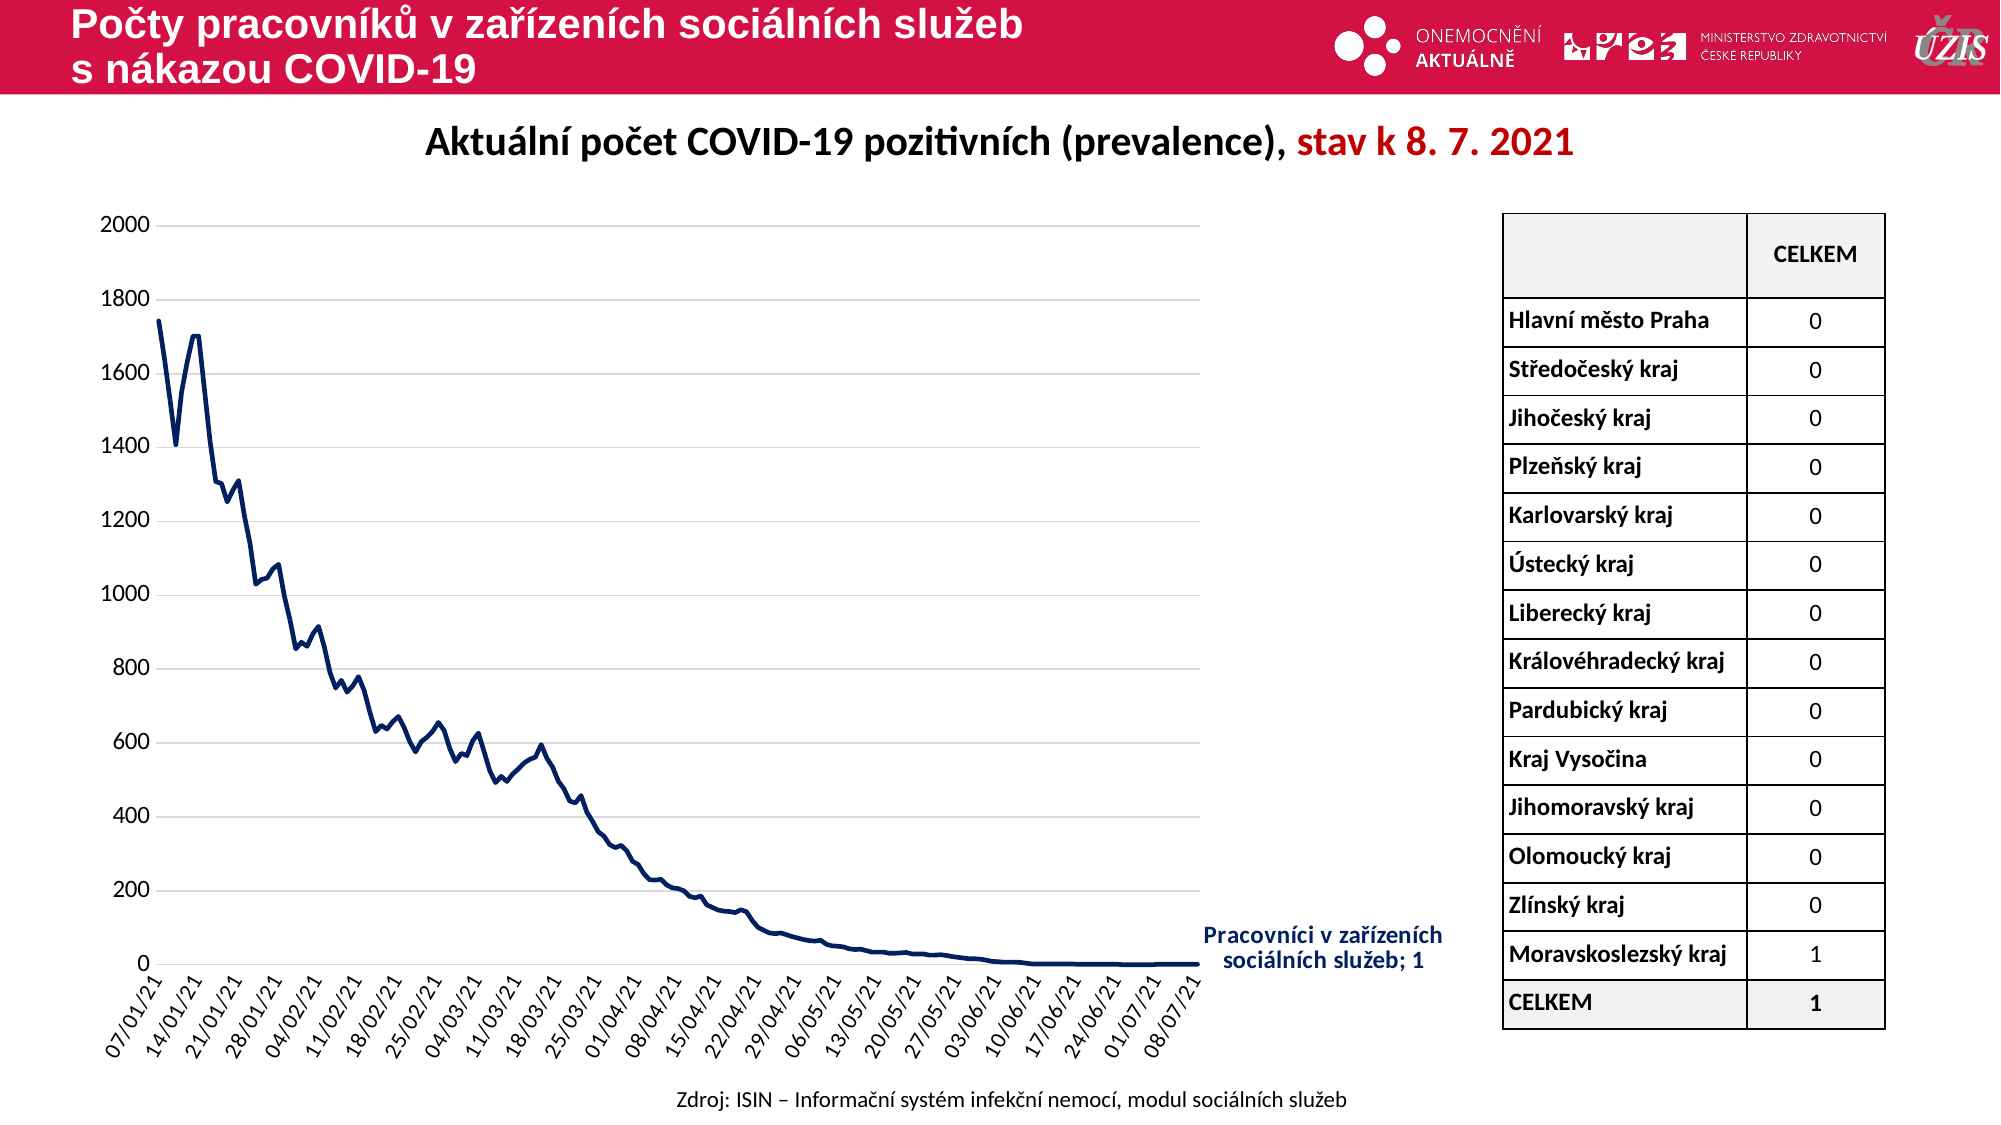

# Počty pracovníků v zařízeních sociálních služeb s nákazou COVID-19
Aktuální počet COVID-19 pozitivních (prevalence), stav k 8. 7. 2021

### Chart

| Category | Pracovníci v zařízeních sociálních služeb |
|---|---|
| 44203 | 1743.0 |
| 44204 | 1642.0 |
| 44205 | 1527.0 |
| 44206 | 1408.0 |
| 44207 | 1550.0 |
| 44208 | 1633.0 |
| 44209 | 1702.0 |
| 44210 | 1702.0 |
| 44211 | 1559.0 |
| 44212 | 1416.0 |
| 44213 | 1308.0 |
| 44214 | 1303.0 |
| 44215 | 1253.0 |
| 44216 | 1285.0 |
| 44217 | 1311.0 |
| 44218 | 1216.0 |
| 44219 | 1140.0 |
| 44220 | 1030.0 |
| 44221 | 1043.0 |
| 44222 | 1047.0 |
| 44223 | 1072.0 |
| 44224 | 1084.0 |
| 44225 | 999.0 |
| 44226 | 933.0 |
| 44227 | 855.0 |
| 44228 | 873.0 |
| 44229 | 862.0 |
| 44230 | 896.0 |
| 44231 | 916.0 |
| 44232 | 861.0 |
| 44233 | 791.0 |
| 44234 | 749.0 |
| 44235 | 770.0 |
| 44236 | 738.0 |
| 44237 | 755.0 |
| 44238 | 780.0 |
| 44239 | 742.0 |
| 44240 | 683.0 |
| 44241 | 631.0 |
| 44242 | 648.0 |
| 44243 | 638.0 |
| 44244 | 658.0 |
| 44245 | 672.0 |
| 44246 | 642.0 |
| 44247 | 603.0 |
| 44248 | 576.0 |
| 44249 | 604.0 |
| 44250 | 616.0 |
| 44251 | 632.0 |
| 44252 | 656.0 |
| 44253 | 634.0 |
| 44254 | 585.0 |
| 44255 | 550.0 |
| 44256 | 572.0 |
| 44257 | 566.0 |
| 44258 | 606.0 |
| 44259 | 627.0 |
| 44260 | 577.0 |
| 44261 | 525.0 |
| 44262 | 493.0 |
| 44263 | 510.0 |
| 44264 | 496.0 |
| 44265 | 516.0 |
| 44266 | 530.0 |
| 44267 | 546.0 |
| 44268 | 556.0 |
| 44269 | 562.0 |
| 44270 | 596.0 |
| 44271 | 559.0 |
| 44272 | 535.0 |
| 44273 | 497.0 |
| 44274 | 476.0 |
| 44275 | 443.0 |
| 44276 | 438.0 |
| 44277 | 458.0 |
| 44278 | 413.0 |
| 44279 | 388.0 |
| 44280 | 360.0 |
| 44281 | 348.0 |
| 44282 | 325.0 |
| 44283 | 317.0 |
| 44284 | 323.0 |
| 44285 | 308.0 |
| 44286 | 280.0 |
| 44287 | 271.0 |
| 44288 | 246.0 |
| 44289 | 230.0 |
| 44290 | 229.0 |
| 44291 | 231.0 |
| 44292 | 216.0 |
| 44293 | 208.0 |
| 44294 | 206.0 |
| 44295 | 200.0 |
| 44296 | 185.0 |
| 44297 | 181.0 |
| 44298 | 186.0 |
| 44299 | 162.0 |
| 44300 | 155.0 |
| 44301 | 148.0 |
| 44302 | 145.0 |
| 44303 | 144.0 |
| 44304 | 141.0 |
| 44305 | 149.0 |
| 44306 | 143.0 |
| 44307 | 119.0 |
| 44308 | 101.0 |
| 44309 | 93.0 |
| 44310 | 86.0 |
| 44311 | 84.0 |
| 44312 | 86.0 |
| 44313 | 81.0 |
| 44314 | 76.0 |
| 44315 | 72.0 |
| 44316 | 68.0 |
| 44317 | 65.0 |
| 44318 | 64.0 |
| 44319 | 66.0 |
| 44320 | 55.0 |
| 44321 | 51.0 |
| 44322 | 50.0 |
| 44323 | 48.0 |
| 44324 | 43.0 |
| 44325 | 41.0 |
| 44326 | 42.0 |
| 44327 | 38.0 |
| 44328 | 34.0 |
| 44329 | 34.0 |
| 44330 | 34.0 |
| 44331 | 31.0 |
| 44332 | 31.0 |
| 44333 | 32.0 |
| 44334 | 33.0 |
| 44335 | 29.0 |
| 44336 | 29.0 |
| 44337 | 29.0 |
| 44338 | 26.0 |
| 44339 | 26.0 |
| 44340 | 27.0 |
| 44341 | 25.0 |
| 44342 | 22.0 |
| 44343 | 20.0 |
| 44344 | 18.0 |
| 44345 | 16.0 |
| 44346 | 16.0 |
| 44347 | 15.0 |
| 44348 | 12.0 |
| 44349 | 9.0 |
| 44350 | 8.0 |
| 44351 | 7.0 |
| 44352 | 7.0 |
| 44353 | 7.0 |
| 44354 | 6.0 |
| 44355 | 4.0 |
| 44356 | 2.0 |
| 44357 | 2.0 |
| 44358 | 2.0 |
| 44359 | 2.0 |
| 44360 | 2.0 |
| 44361 | 2.0 |
| 44362 | 2.0 |
| 44363 | 2.0 |
| 44364 | 1.0 |
| 44365 | 1.0 |
| 44366 | 1.0 |
| 44367 | 1.0 |
| 44368 | 1.0 |
| 44369 | 1.0 |
| 44370 | 1.0 |
| 44371 | 1.0 |
| 44372 | 0.0 |
| 44373 | 0.0 |
| 44374 | 0.0 |
| 44375 | 0.0 |
| 44376 | 0.0 |
| 44377 | 0.0 |
| 44378 | 1.0 |
| 44379 | 1.0 |
| 44380 | 1.0 |
| 44381 | 1.0 |
| 44382 | 1.0 |
| 44383 | 1.0 |
| 44384 | 1.0 |
| 44385 | 1.0 |
|  | CELKEM |
| --- | --- |
| Hlavní město Praha | 0 |
| Středočeský kraj | 0 |
| Jihočeský kraj | 0 |
| Plzeňský kraj | 0 |
| Karlovarský kraj | 0 |
| Ústecký kraj | 0 |
| Liberecký kraj | 0 |
| Královéhradecký kraj | 0 |
| Pardubický kraj | 0 |
| Kraj Vysočina | 0 |
| Jihomoravský kraj | 0 |
| Olomoucký kraj | 0 |
| Zlínský kraj | 0 |
| Moravskoslezský kraj | 1 |
| CELKEM | 1 |
Zdroj: ISIN – Informační systém infekční nemocí, modul sociálních služeb